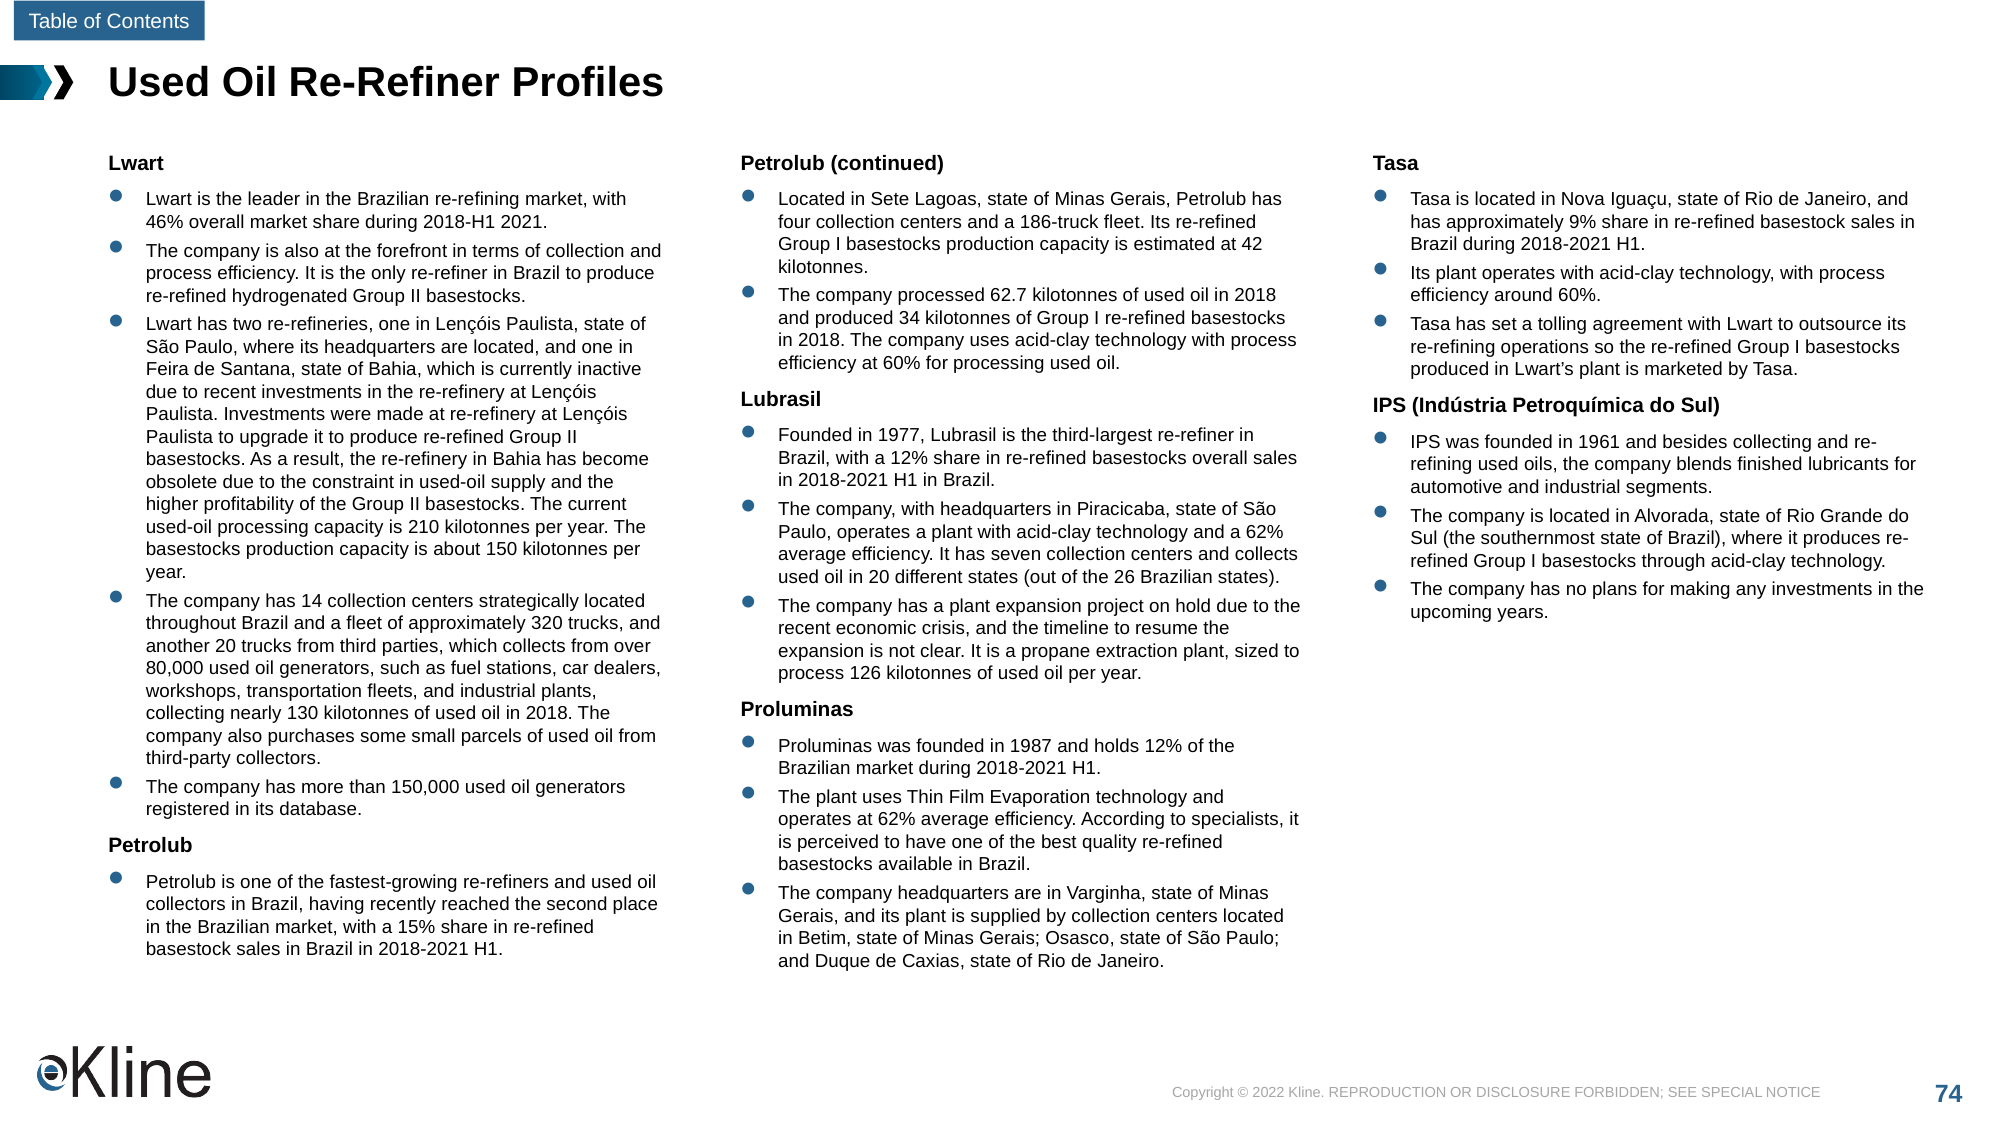

# Used Oil Re-Refiner Profiles
Lwart
Lwart is the leader in the Brazilian re-refining market, with 46% overall market share during 2018-H1 2021.
The company is also at the forefront in terms of collection and process efficiency. It is the only re-refiner in Brazil to produce re-refined hydrogenated Group II basestocks.
Lwart has two re-refineries, one in Lençóis Paulista, state of São Paulo, where its headquarters are located, and one in Feira de Santana, state of Bahia, which is currently inactive due to recent investments in the re-refinery at Lençóis Paulista. Investments were made at re-refinery at Lençóis Paulista to upgrade it to produce re-refined Group II basestocks. As a result, the re-refinery in Bahia has become obsolete due to the constraint in used-oil supply and the higher profitability of the Group II basestocks. The current used-oil processing capacity is 210 kilotonnes per year. The basestocks production capacity is about 150 kilotonnes per year.
The company has 14 collection centers strategically located throughout Brazil and a fleet of approximately 320 trucks, and another 20 trucks from third parties, which collects from over 80,000 used oil generators, such as fuel stations, car dealers, workshops, transportation fleets, and industrial plants, collecting nearly 130 kilotonnes of used oil in 2018. The company also purchases some small parcels of used oil from third-party collectors.
The company has more than 150,000 used oil generators registered in its database.
Petrolub
Petrolub is one of the fastest-growing re-refiners and used oil collectors in Brazil, having recently reached the second place in the Brazilian market, with a 15% share in re-refined basestock sales in Brazil in 2018-2021 H1.
Petrolub (continued)
Located in Sete Lagoas, state of Minas Gerais, Petrolub has four collection centers and a 186-truck fleet. Its re-refined Group I basestocks production capacity is estimated at 42 kilotonnes.
The company processed 62.7 kilotonnes of used oil in 2018 and produced 34 kilotonnes of Group I re-refined basestocks in 2018. The company uses acid-clay technology with process efficiency at 60% for processing used oil.
Lubrasil
Founded in 1977, Lubrasil is the third-largest re-refiner in Brazil, with a 12% share in re-refined basestocks overall sales in 2018-2021 H1 in Brazil.
The company, with headquarters in Piracicaba, state of São Paulo, operates a plant with acid-clay technology and a 62% average efficiency. It has seven collection centers and collects used oil in 20 different states (out of the 26 Brazilian states).
The company has a plant expansion project on hold due to the recent economic crisis, and the timeline to resume the expansion is not clear. It is a propane extraction plant, sized to process 126 kilotonnes of used oil per year.
Proluminas
Proluminas was founded in 1987 and holds 12% of the Brazilian market during 2018-2021 H1.
The plant uses Thin Film Evaporation technology and operates at 62% average efficiency. According to specialists, it is perceived to have one of the best quality re-refined basestocks available in Brazil.
The company headquarters are in Varginha, state of Minas Gerais, and its plant is supplied by collection centers located in Betim, state of Minas Gerais; Osasco, state of São Paulo; and Duque de Caxias, state of Rio de Janeiro.
Tasa
Tasa is located in Nova Iguaçu, state of Rio de Janeiro, and has approximately 9% share in re-refined basestock sales in Brazil during 2018-2021 H1.
Its plant operates with acid-clay technology, with process efficiency around 60%.
Tasa has set a tolling agreement with Lwart to outsource its re-refining operations so the re-refined Group I basestocks produced in Lwart’s plant is marketed by Tasa.
IPS (Indústria Petroquímica do Sul)
IPS was founded in 1961 and besides collecting and re-refining used oils, the company blends finished lubricants for automotive and industrial segments.
The company is located in Alvorada, state of Rio Grande do Sul (the southernmost state of Brazil), where it produces re-refined Group I basestocks through acid-clay technology.
The company has no plans for making any investments in the upcoming years.